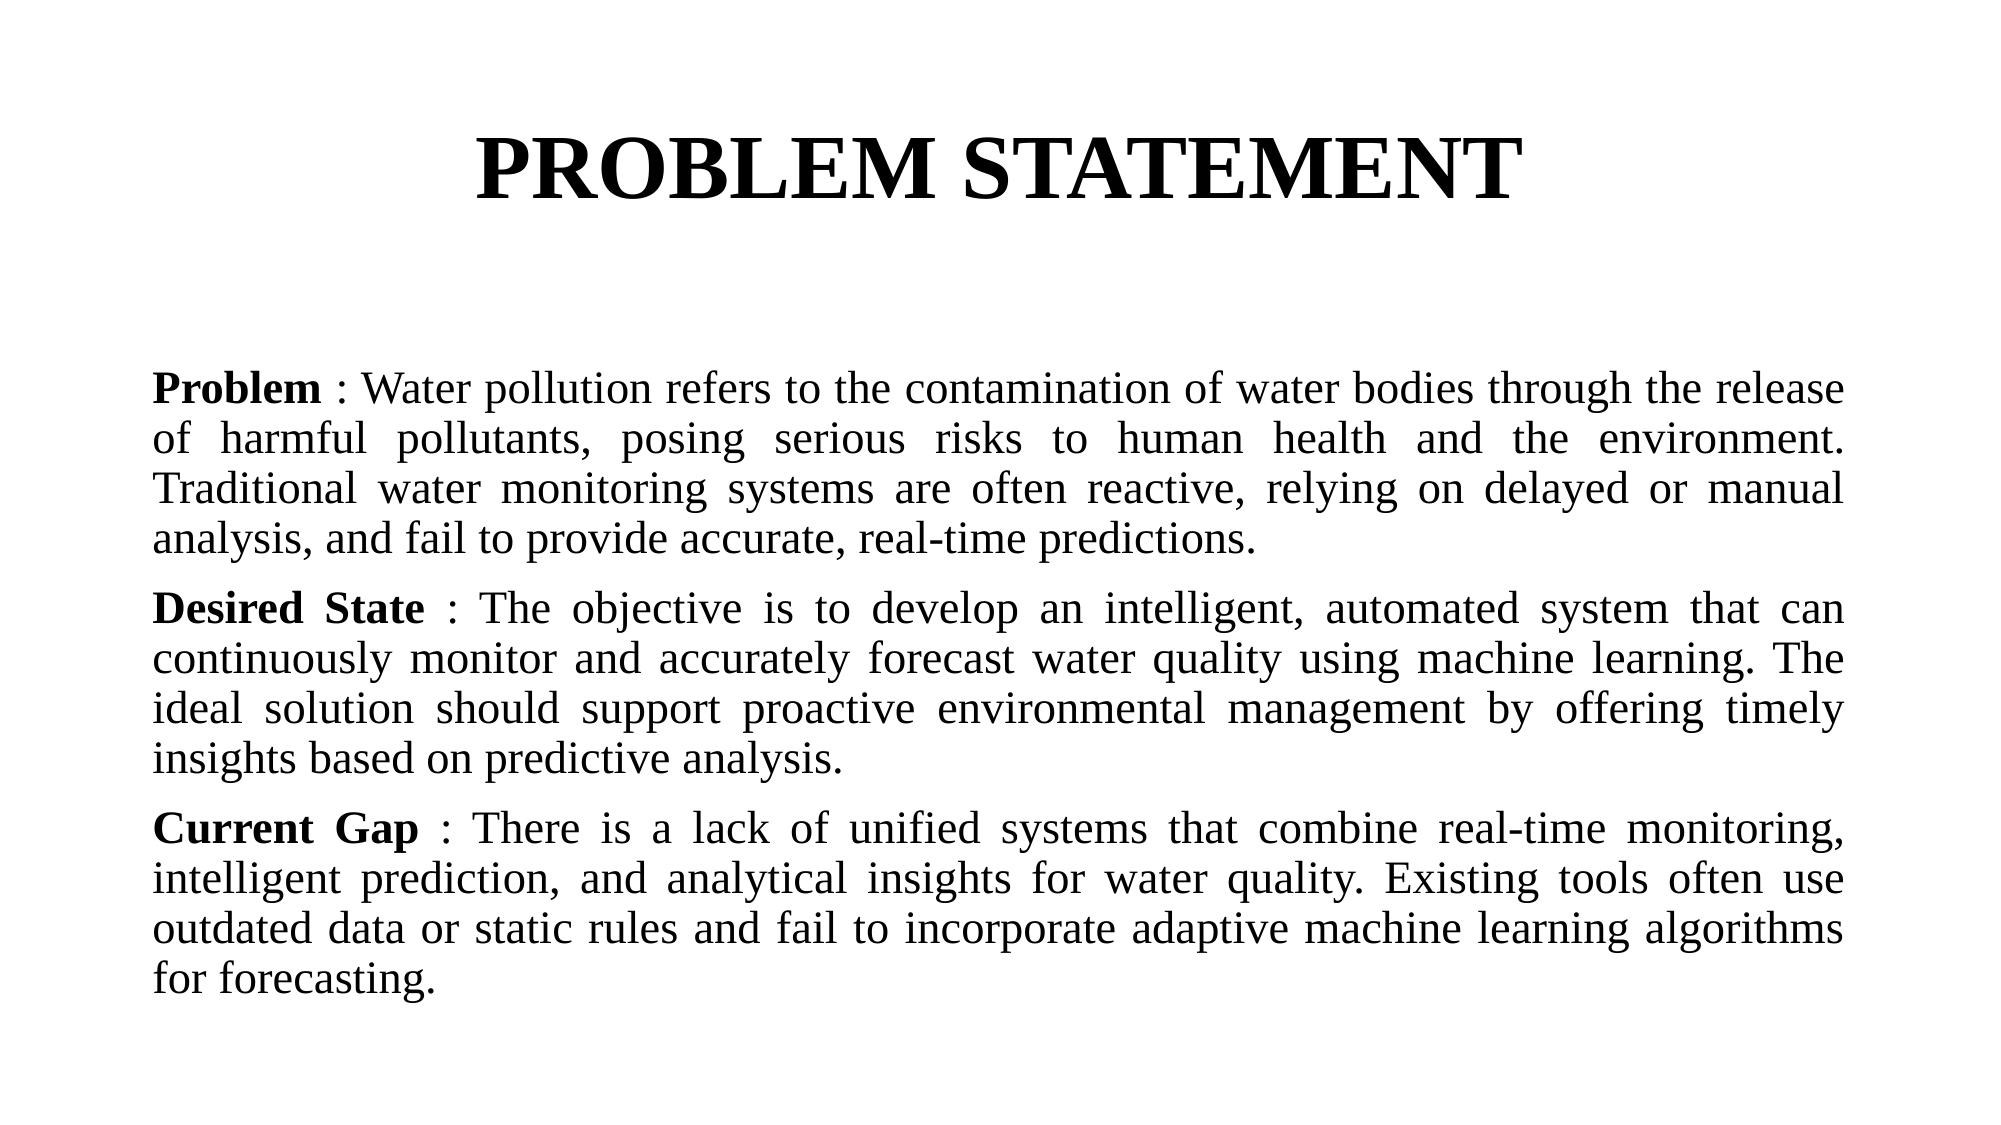

# PROBLEM STATEMENT
Problem : Water pollution refers to the contamination of water bodies through the release of harmful pollutants, posing serious risks to human health and the environment. Traditional water monitoring systems are often reactive, relying on delayed or manual analysis, and fail to provide accurate, real-time predictions.
Desired State : The objective is to develop an intelligent, automated system that can continuously monitor and accurately forecast water quality using machine learning. The ideal solution should support proactive environmental management by offering timely insights based on predictive analysis.
Current Gap : There is a lack of unified systems that combine real-time monitoring, intelligent prediction, and analytical insights for water quality. Existing tools often use outdated data or static rules and fail to incorporate adaptive machine learning algorithms for forecasting.